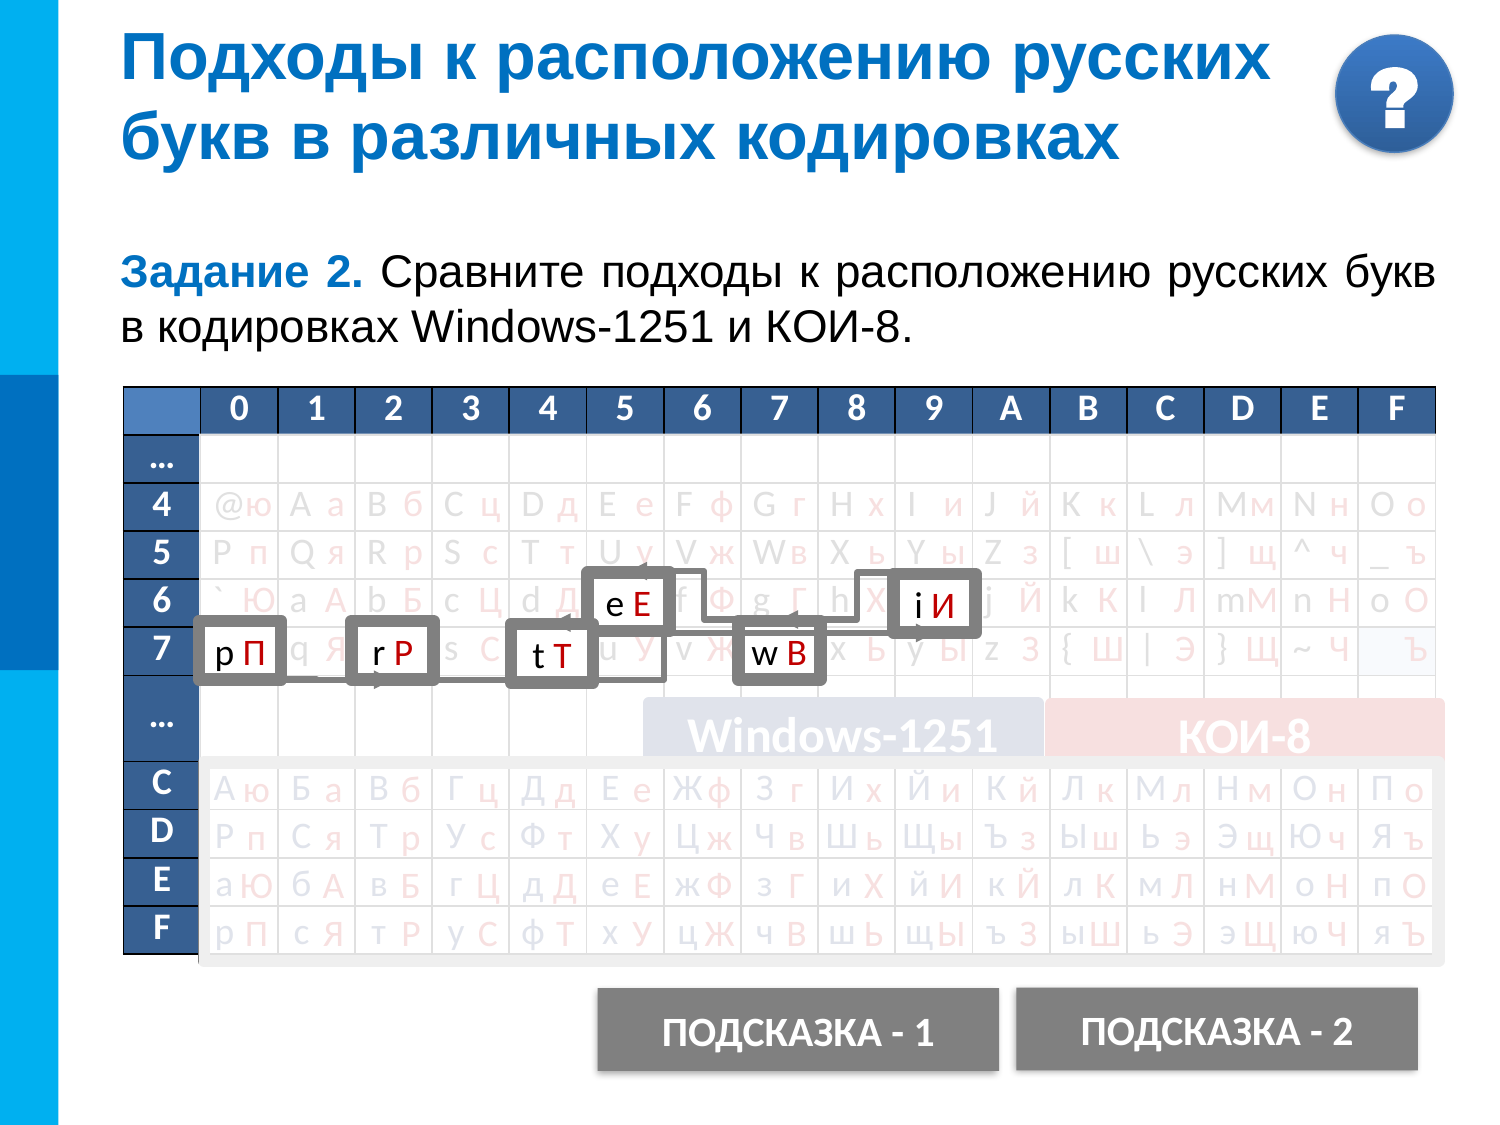

# Подходы к расположению русских букв в различных кодировках
Задание 2. Сравните подходы к расположению русских букв в кодировках Windows-1251 и КОИ-8.
|  | 0 | 1 | 2 | 3 | 4 | 5 | 6 | 7 | 8 | 9 | A | B | C | D | E | F |
| --- | --- | --- | --- | --- | --- | --- | --- | --- | --- | --- | --- | --- | --- | --- | --- | --- |
| … |  |  |  |  |  |  |  |  |  |  |  |  |  |  |  |  |
| 4 | @ | A | B | C | D | E | F | G | H | I | J | K | L | M | N | O |
| 5 | P | Q | R | S | T | U | V | W | X | Y | Z | [ | \ | ] | ^ | \_ |
| 6 | ` | a | b | c | d | e | f | g | h | i | j | k | l | m | n | o |
| 7 | p | q | r | s | t | u | v | w | x | y | z | { | | | } | ~ |  |
| … |  |  |  |  |  |  |  |  |  |  |  |  |  |  |  |  |
| C |  |  |  |  |  |  |  |  |  |  |  |  |  |  |  |  |
| D |  |  |  |  |  |  |  |  |  |  |  |  |  |  |  |  |
| E |  |  |  |  |  |  |  |  |  |  |  |  |  |  |  |  |
| F |  |  |  |  |  |  |  |  |  |  |  |  |  |  |  |  |

|  |  |  |  |  |  |  |  |  |  |  |  |  |  |  |  |  |
| --- | --- | --- | --- | --- | --- | --- | --- | --- | --- | --- | --- | --- | --- | --- | --- | --- |
|  | ю | а | б | ц | д | е | ф | г | х | и | й | к | л | м | н | о |
|  | п | я | р | с | т | у | ж | в | ь | ы | з | ш | э | щ | ч | ъ |
|  | Ю | А | Б | Ц | Д | Е | Ф | Г | Х | И | Й | К | Л | М | Н | О |
|  | П | Я | Р | С | Т | У | Ж | В | Ь | Ы | З | Ш | Э | Щ | Ч | Ъ |
e Е
i И
p П
r Р
w В
t Т
Windows-1251
КОИ-8
|  |  |  |  |  |  |  |  |  |  |  |  |  |  |  |  |  |
| --- | --- | --- | --- | --- | --- | --- | --- | --- | --- | --- | --- | --- | --- | --- | --- | --- |
|  | А | Б | В | Г | Д | Е | Ж | З | И | Й | К | Л | М | Н | О | П |
|  | Р | С | Т | У | Ф | Х | Ц | Ч | Ш | Щ | Ъ | Ы | Ь | Э | Ю | Я |
|  | а | б | в | г | д | е | ж | з | и | й | к | л | м | н | о | п |
|  | р | с | т | у | ф | х | ц | ч | ш | щ | ъ | ы | ь | э | ю | я |
|  |  |  |  |  |  |  |  |  |  |  |  |  |  |  |  |  |
| --- | --- | --- | --- | --- | --- | --- | --- | --- | --- | --- | --- | --- | --- | --- | --- | --- |
|  | ю | а | б | ц | д | е | ф | г | х | и | й | к | л | м | н | о |
|  | п | я | р | с | т | у | ж | в | ь | ы | з | ш | э | щ | ч | ъ |
|  | Ю | А | Б | Ц | Д | Е | Ф | Г | Х | И | Й | К | Л | М | Н | О |
|  | П | Я | Р | С | Т | У | Ж | В | Ь | Ы | З | Ш | Э | Щ | Ч | Ъ |

ПОДСКАЗКА - 2
ПОДСКАЗКА - 1